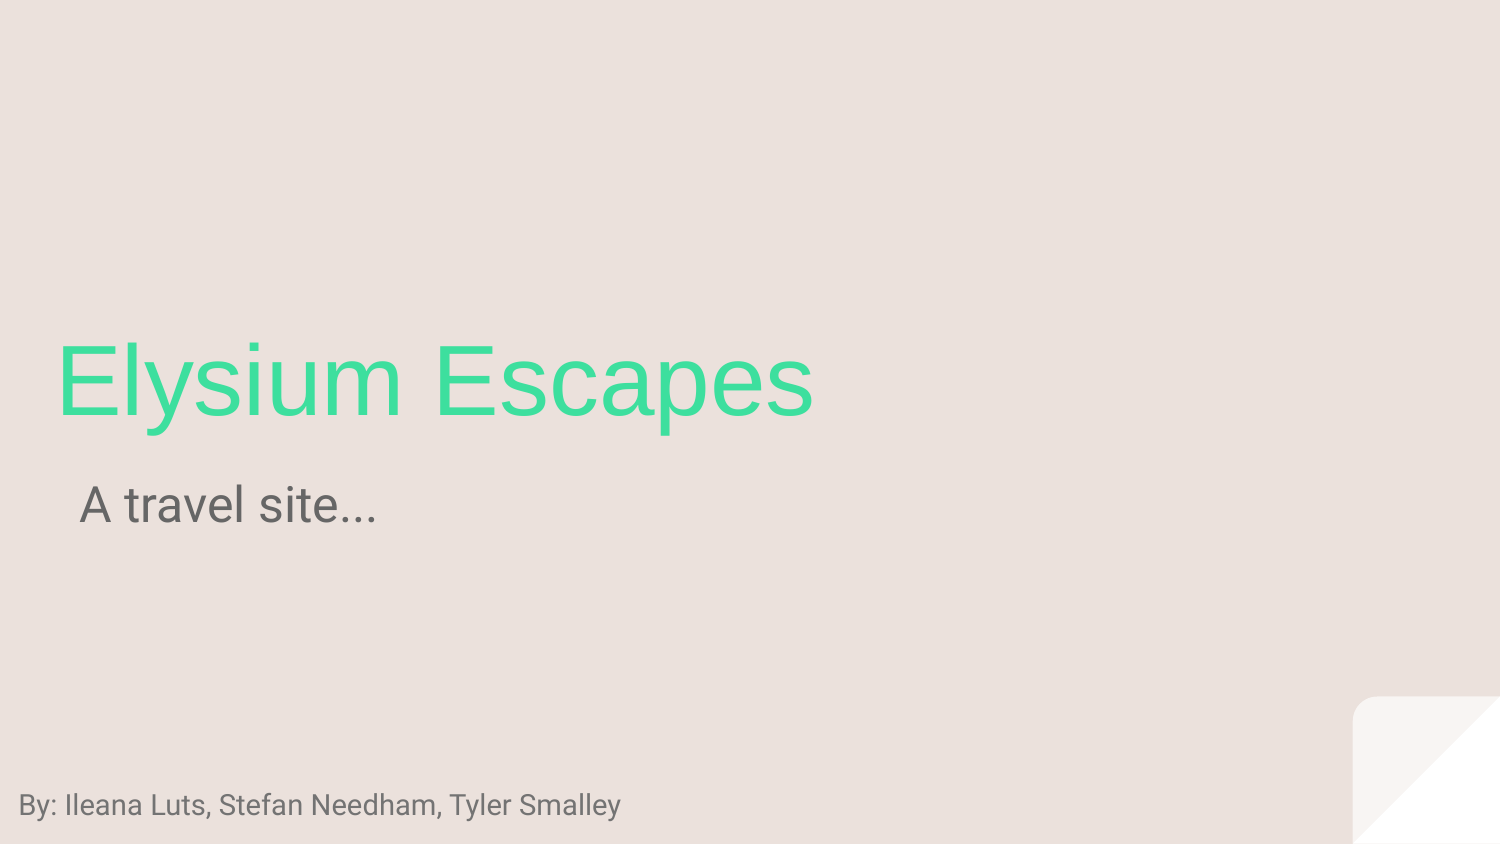

# Elysium Escapes
A travel site...
By: Ileana Luts, Stefan Needham, Tyler Smalley